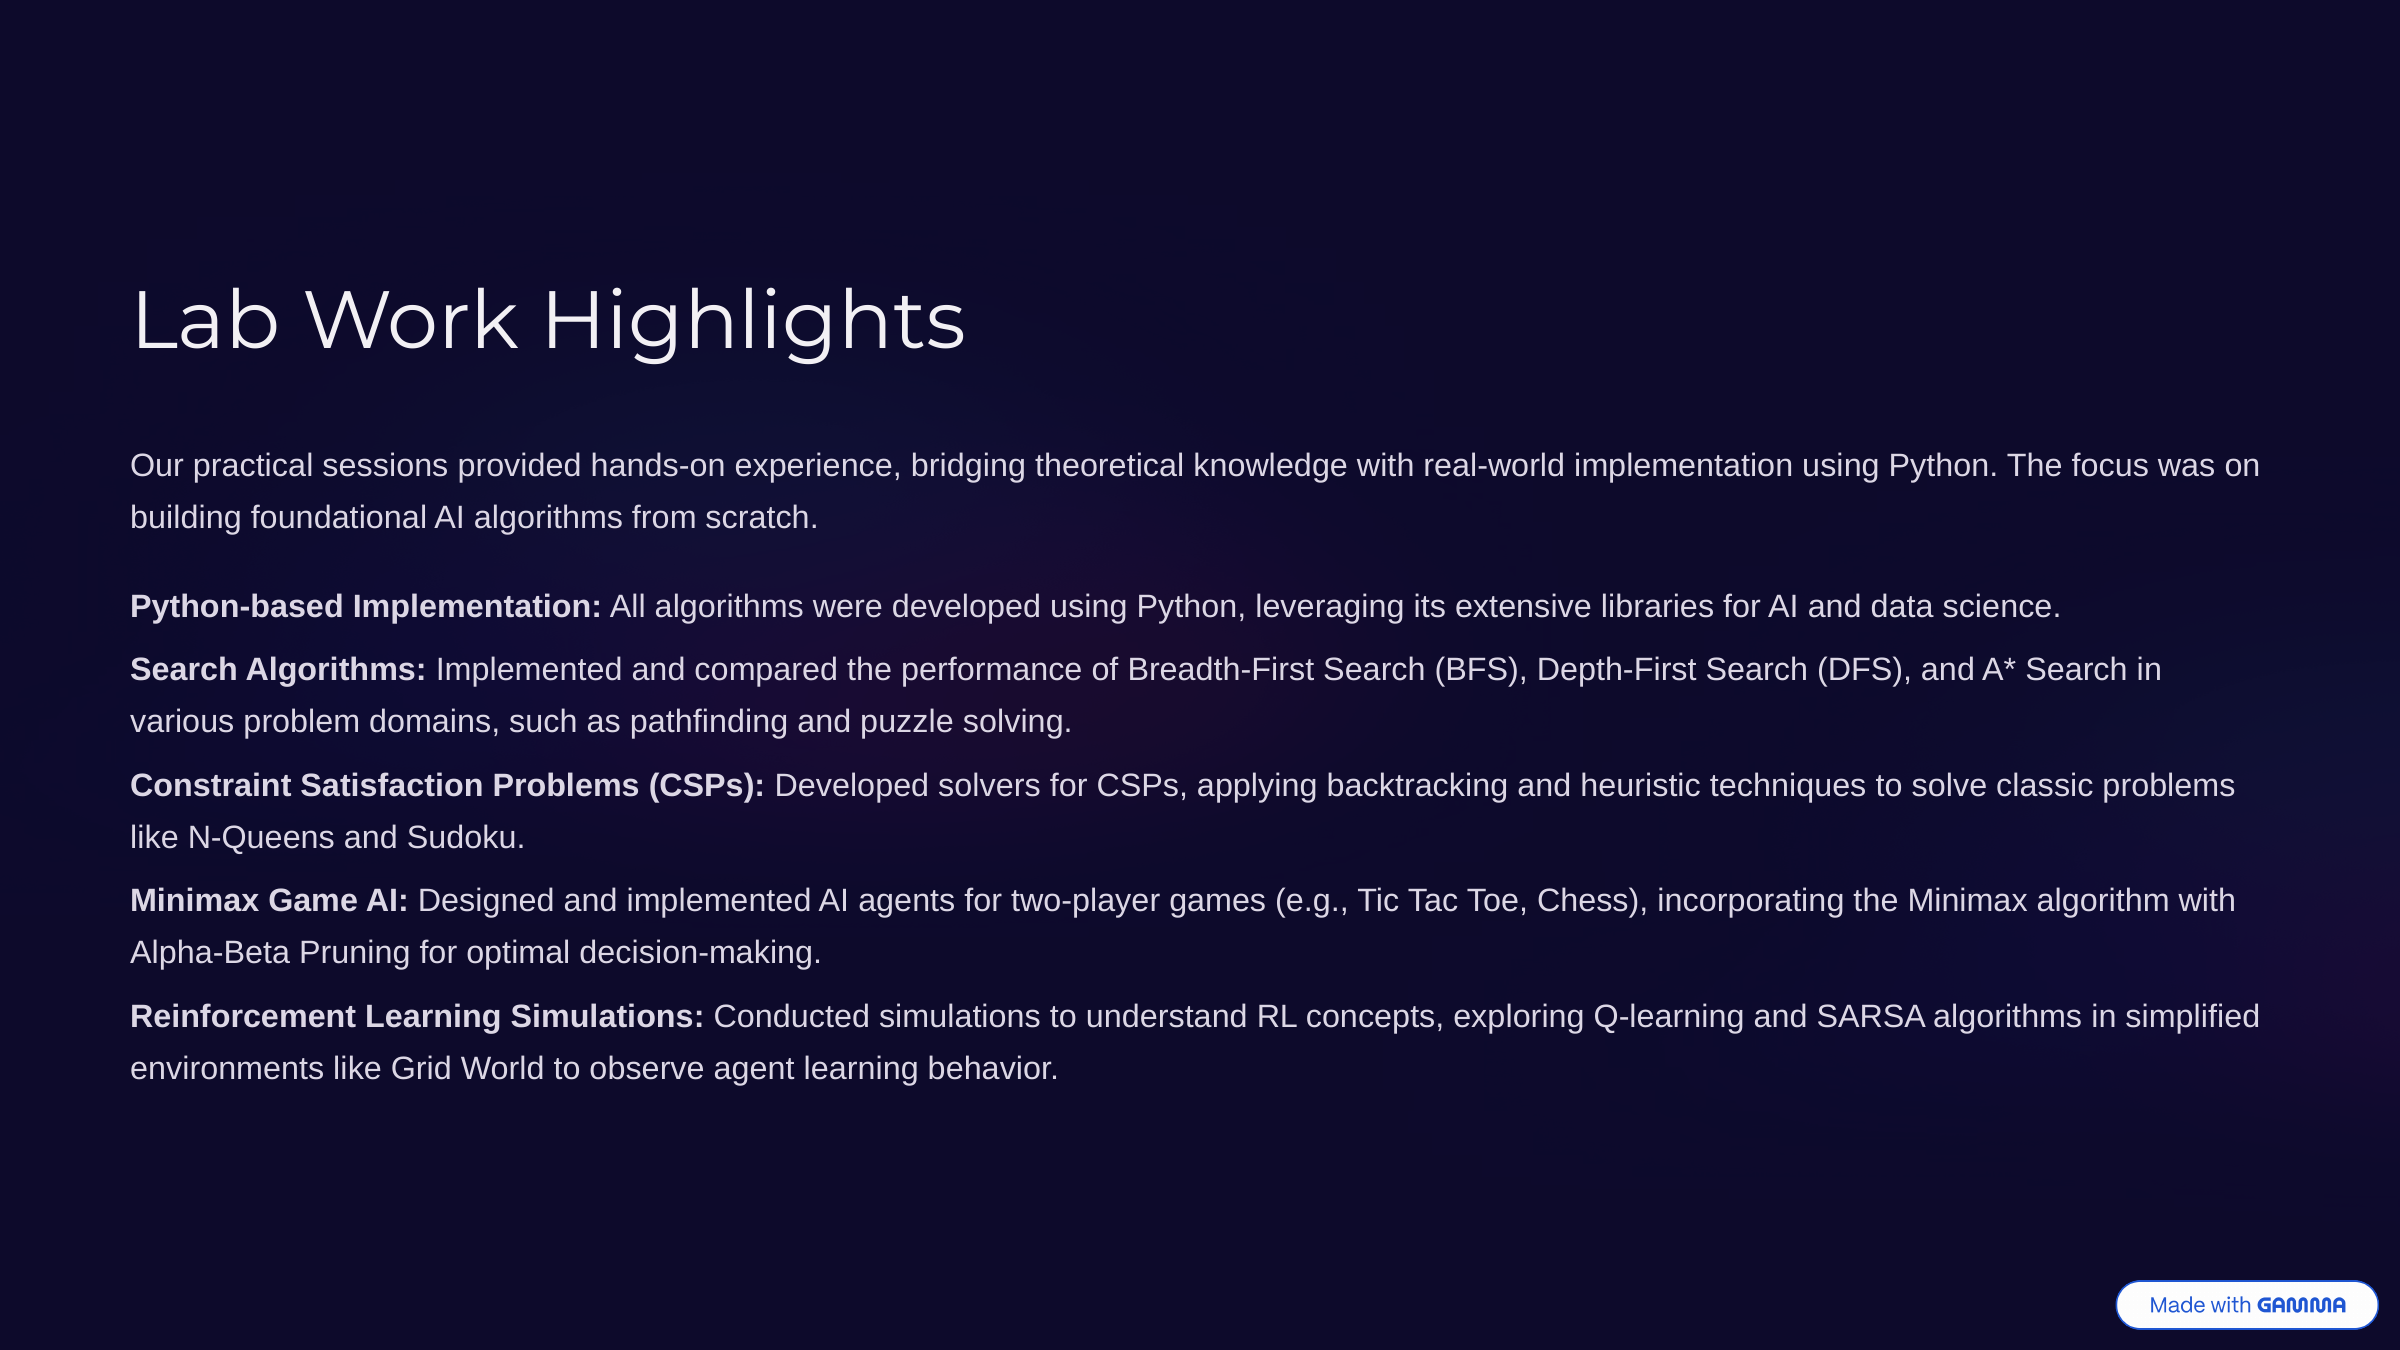

Lab Work Highlights
Our practical sessions provided hands-on experience, bridging theoretical knowledge with real-world implementation using Python. The focus was on building foundational AI algorithms from scratch.
Python-based Implementation: All algorithms were developed using Python, leveraging its extensive libraries for AI and data science.
Search Algorithms: Implemented and compared the performance of Breadth-First Search (BFS), Depth-First Search (DFS), and A* Search in various problem domains, such as pathfinding and puzzle solving.
Constraint Satisfaction Problems (CSPs): Developed solvers for CSPs, applying backtracking and heuristic techniques to solve classic problems like N-Queens and Sudoku.
Minimax Game AI: Designed and implemented AI agents for two-player games (e.g., Tic Tac Toe, Chess), incorporating the Minimax algorithm with Alpha-Beta Pruning for optimal decision-making.
Reinforcement Learning Simulations: Conducted simulations to understand RL concepts, exploring Q-learning and SARSA algorithms in simplified environments like Grid World to observe agent learning behavior.